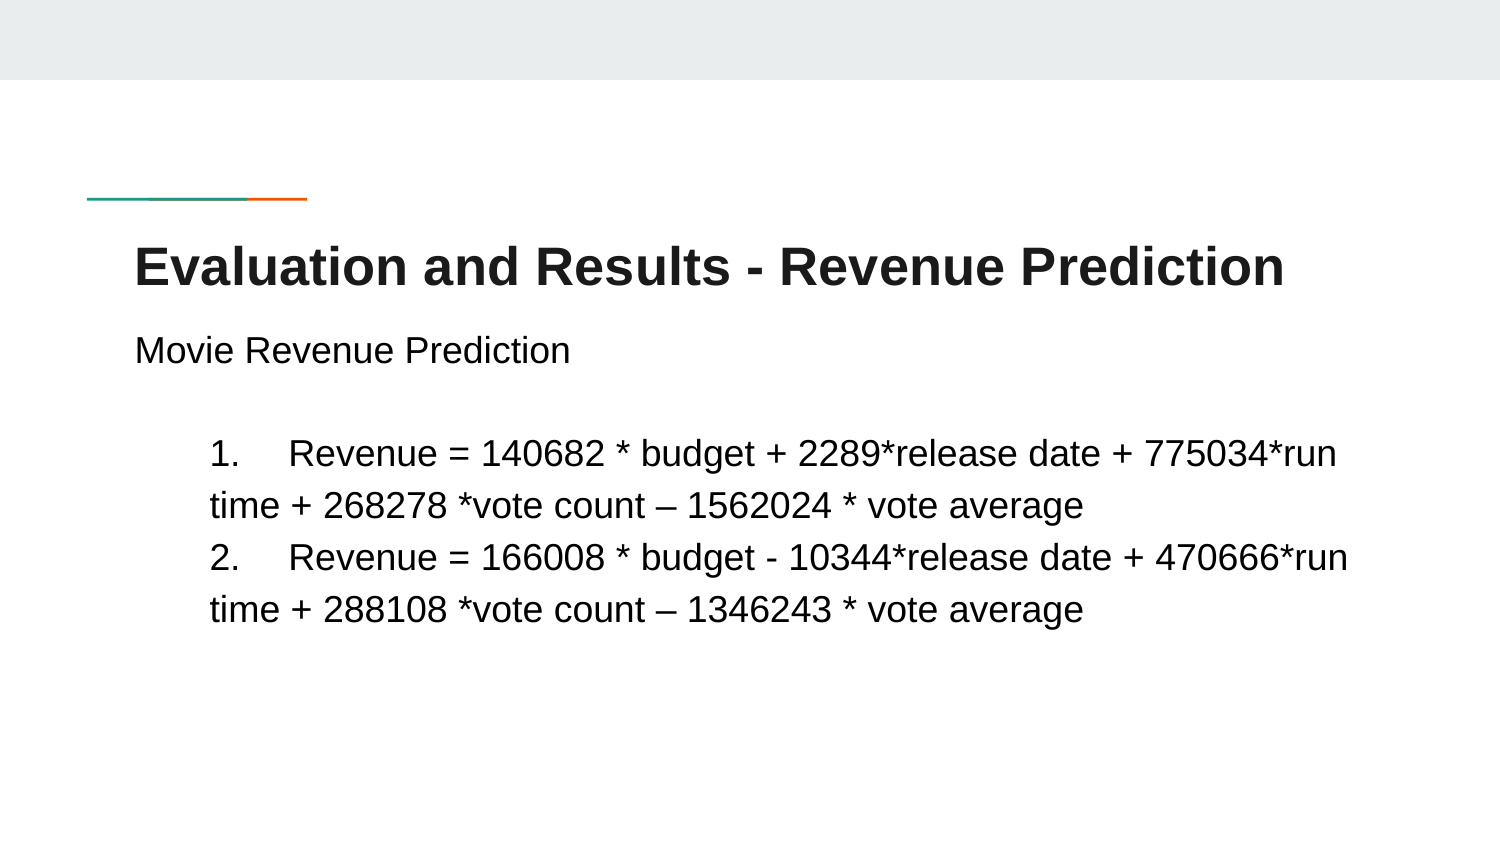

# Evaluation and Results - Revenue Prediction
Movie Revenue Prediction

1.     Revenue = 140682 * budget + 2289*release date + 775034*run time + 268278 *vote count – 1562024 * vote average
2.     Revenue = 166008 * budget - 10344*release date + 470666*run time + 288108 *vote count – 1346243 * vote average